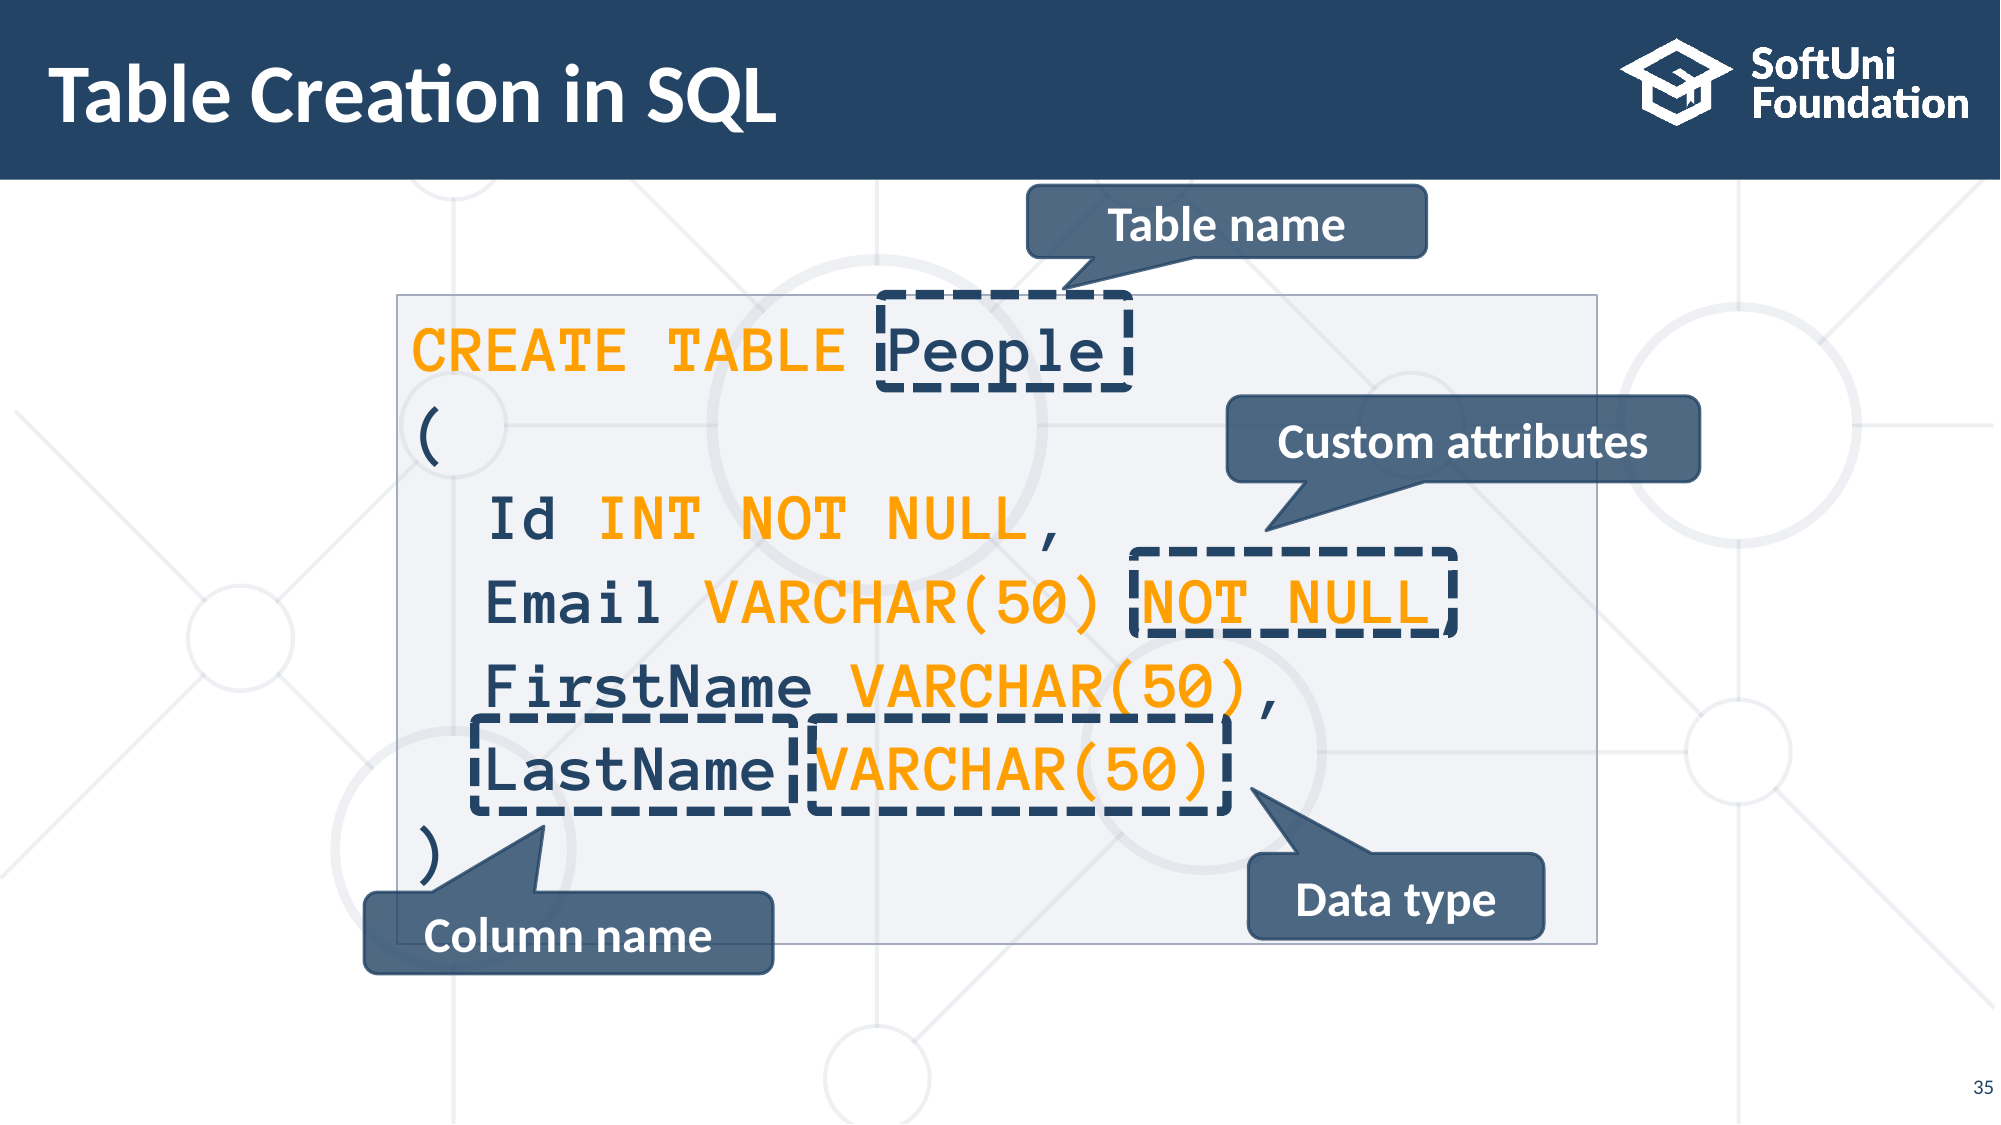

# Table Creation in SQL
Table name

CREATE TABLE People
(
  Id INT NOT NULL,
  Email VARCHAR(50) NOT NULL,
  FirstName VARCHAR(50),
  LastName VARCHAR(50)
)
Custom attributes

Data type
Column name
35